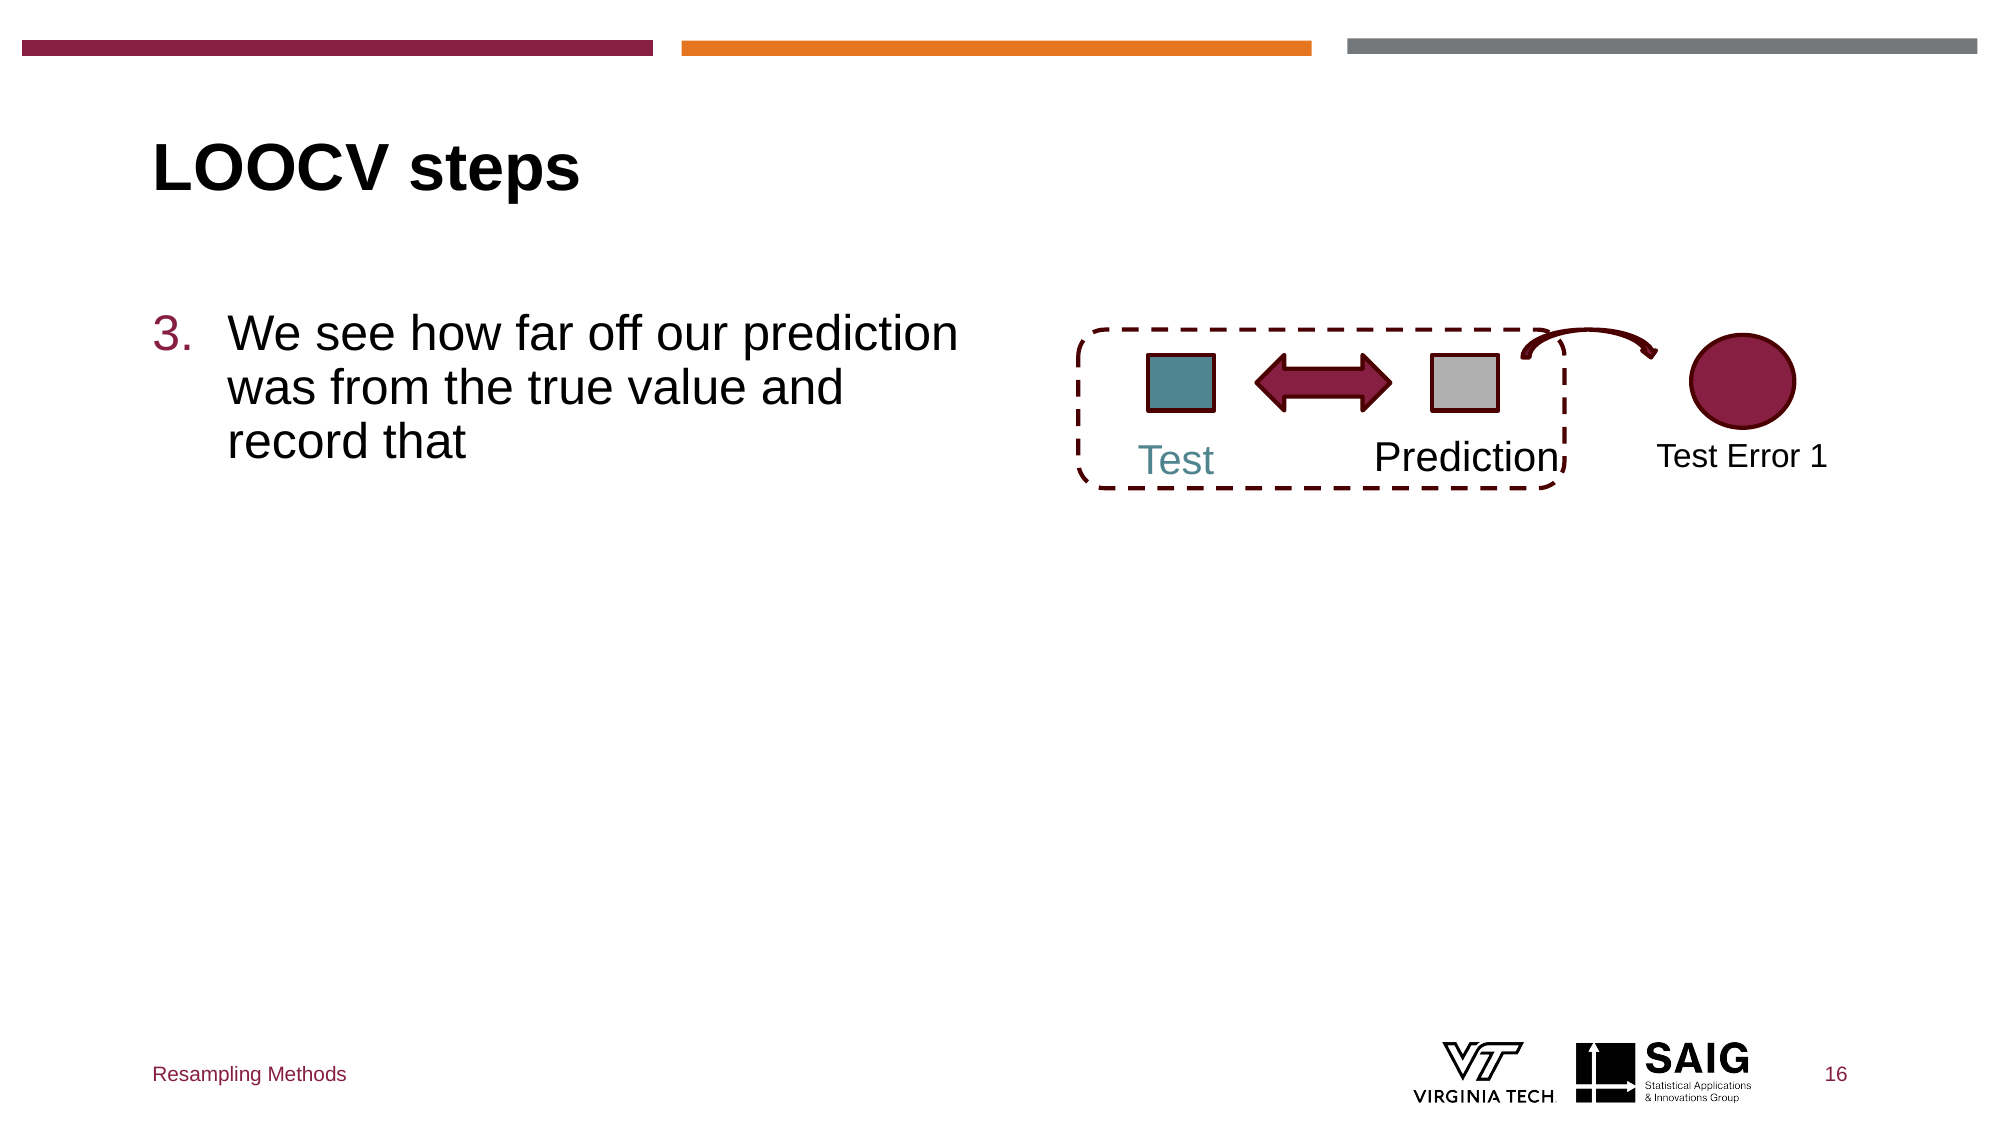

# LOOCV steps
We see how far off our prediction was from the true value and record that

Test Error 1

Prediction
Test
Resampling Methods
16